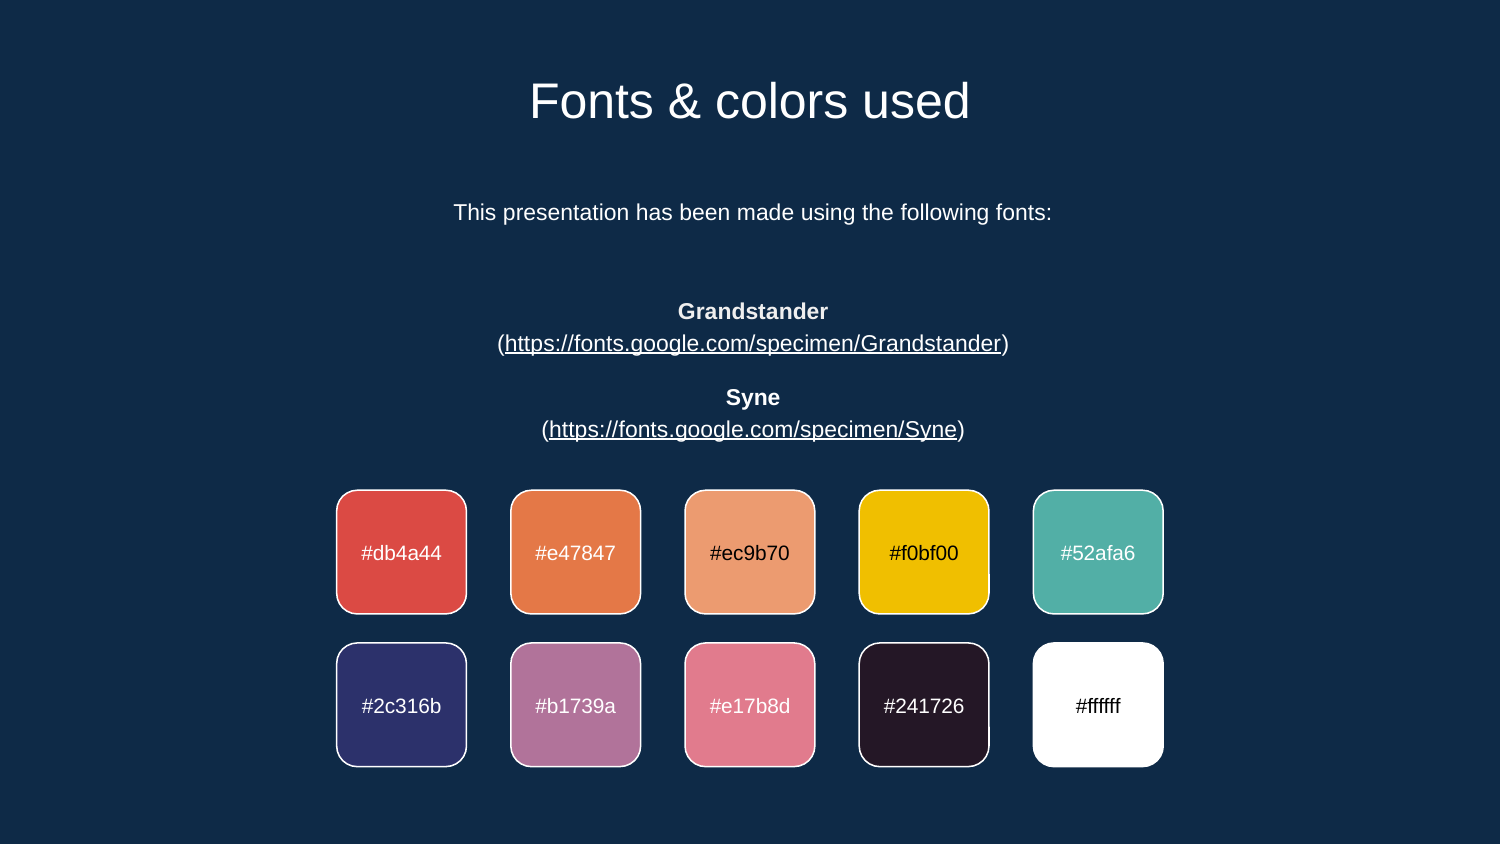

# Fonts & colors used
This presentation has been made using the following fonts:

Grandstander
(https://fonts.google.com/specimen/Grandstander)

Syne
(https://fonts.google.com/specimen/Syne)

#db4a44
#e47847
#ec9b70
#f0bf00
#52afa6

#2c316b
#b1739a
#e17b8d
#241726
#ffffff